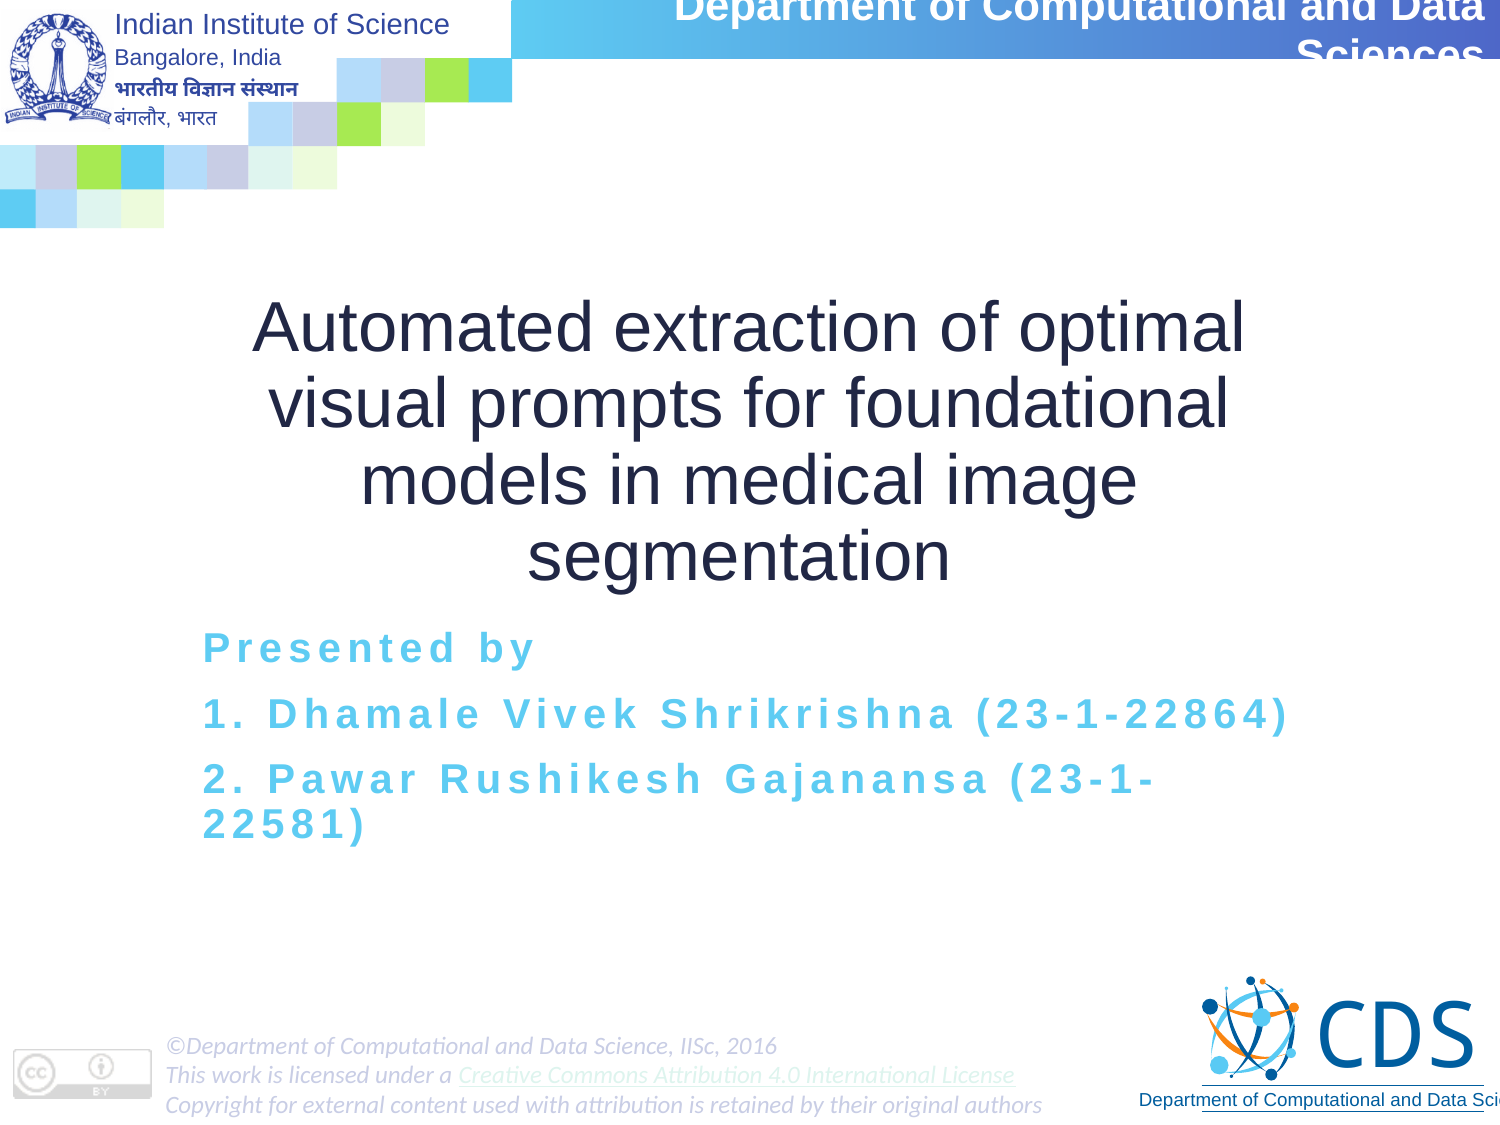

# Automated extraction of optimal visual prompts for foundational models in medical image segmentation
Presented by
1. Dhamale Vivek Shrikrishna (23-1-22864)
2. Pawar Rushikesh Gajanansa (23-1-22581)